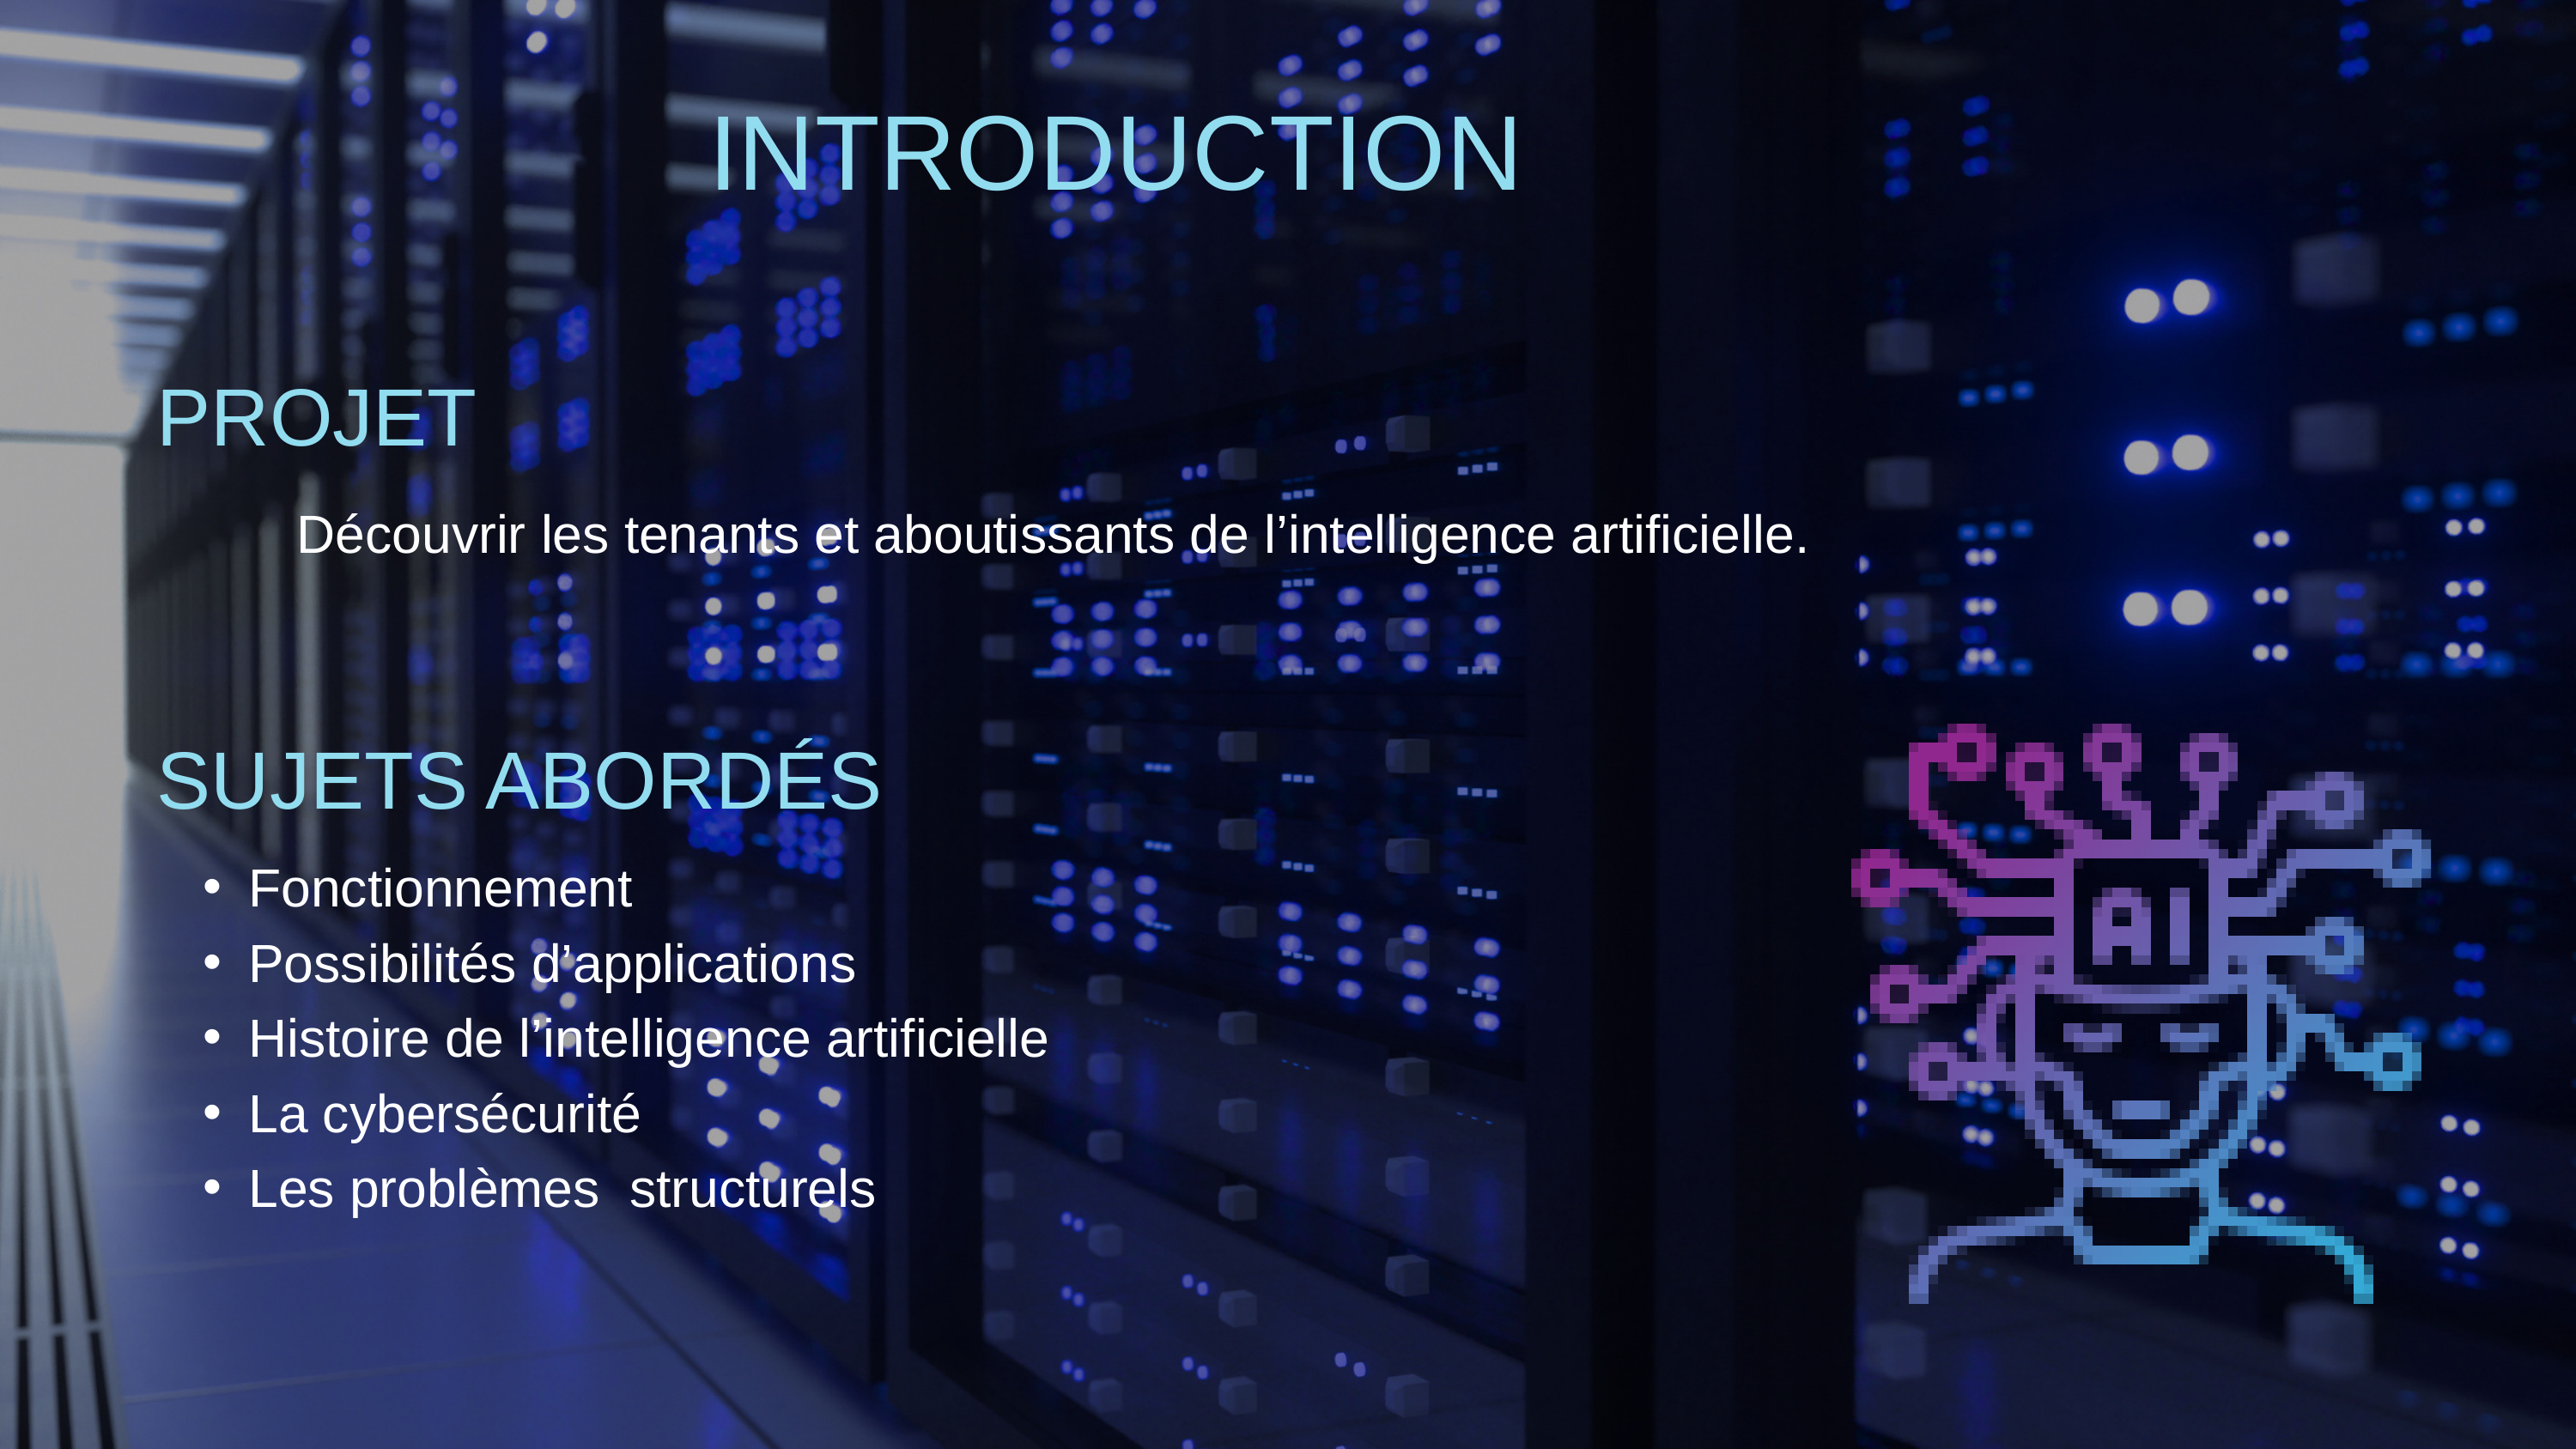

INTRODUCTION
PROJET
Découvrir les tenants et aboutissants de l’intelligence artificielle.
SUJETS ABORDÉS

Fonctionnement
Possibilités d’applications
Histoire de l’intelligence artificielle
La cybersécurité
Les problèmes  structurels